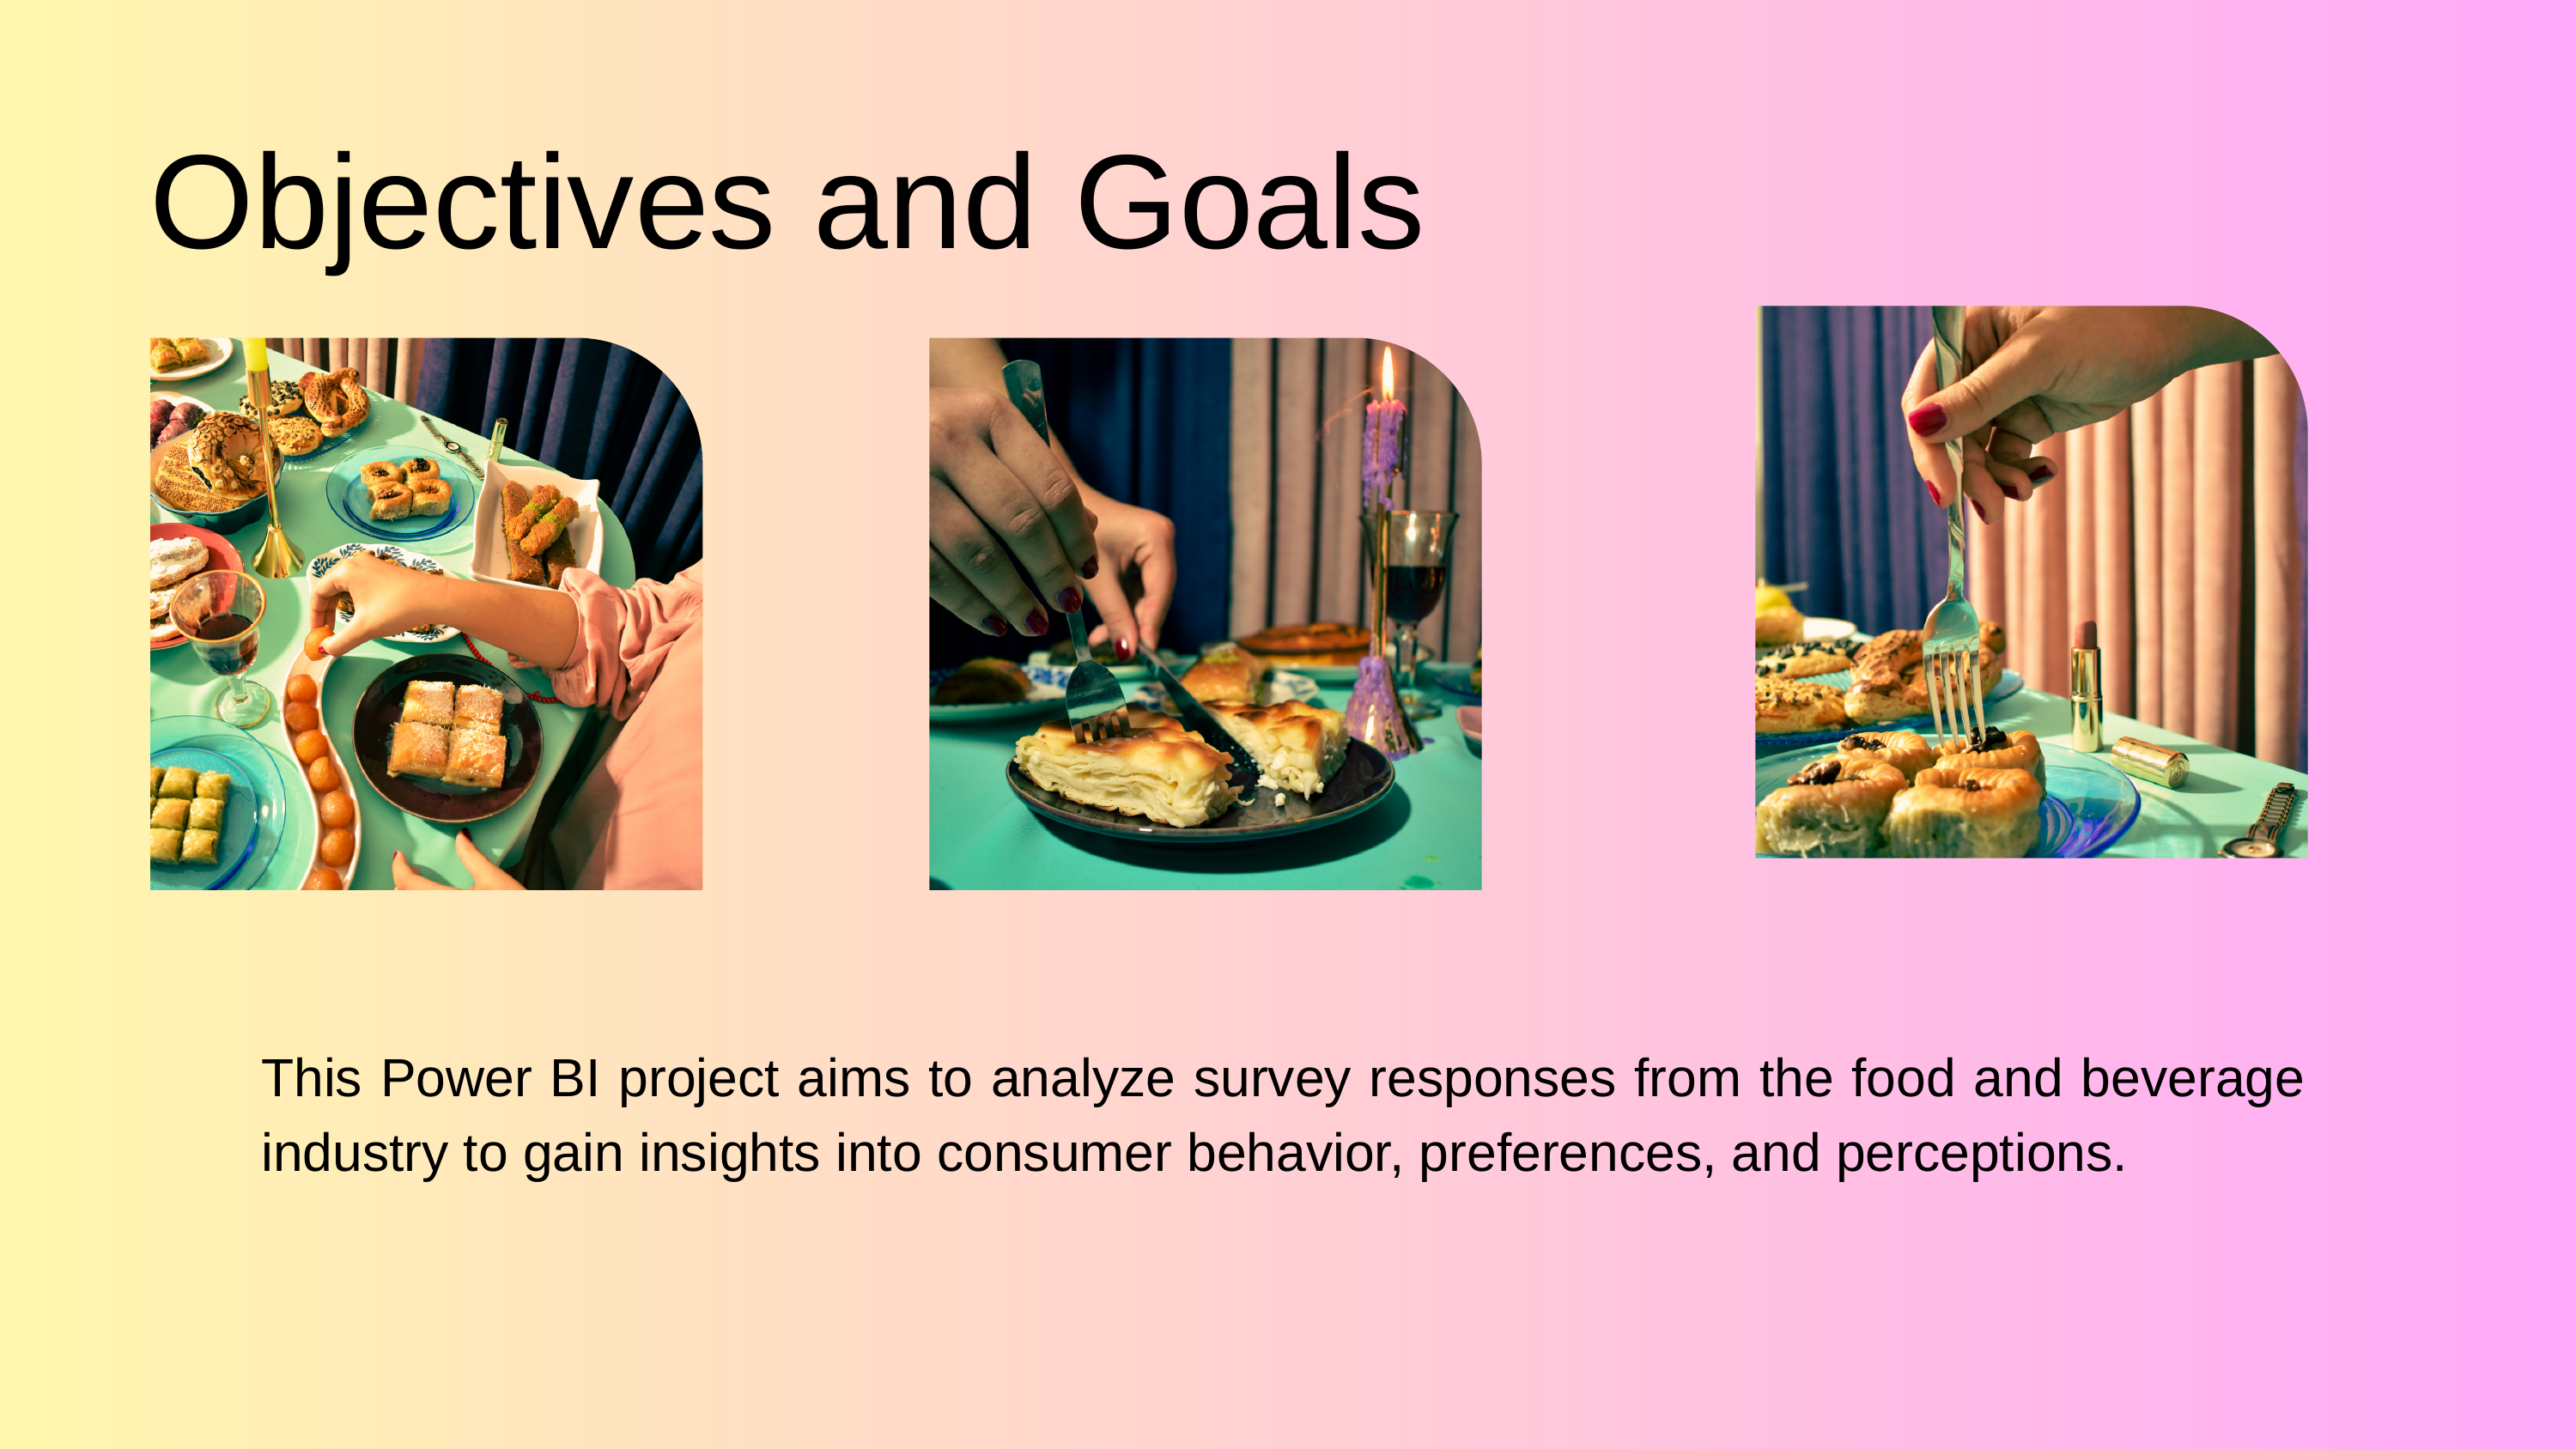

Objectives and Goals

This Power BI project aims to analyze survey responses from the food and beverage industry to gain insights into consumer behavior, preferences, and perceptions.